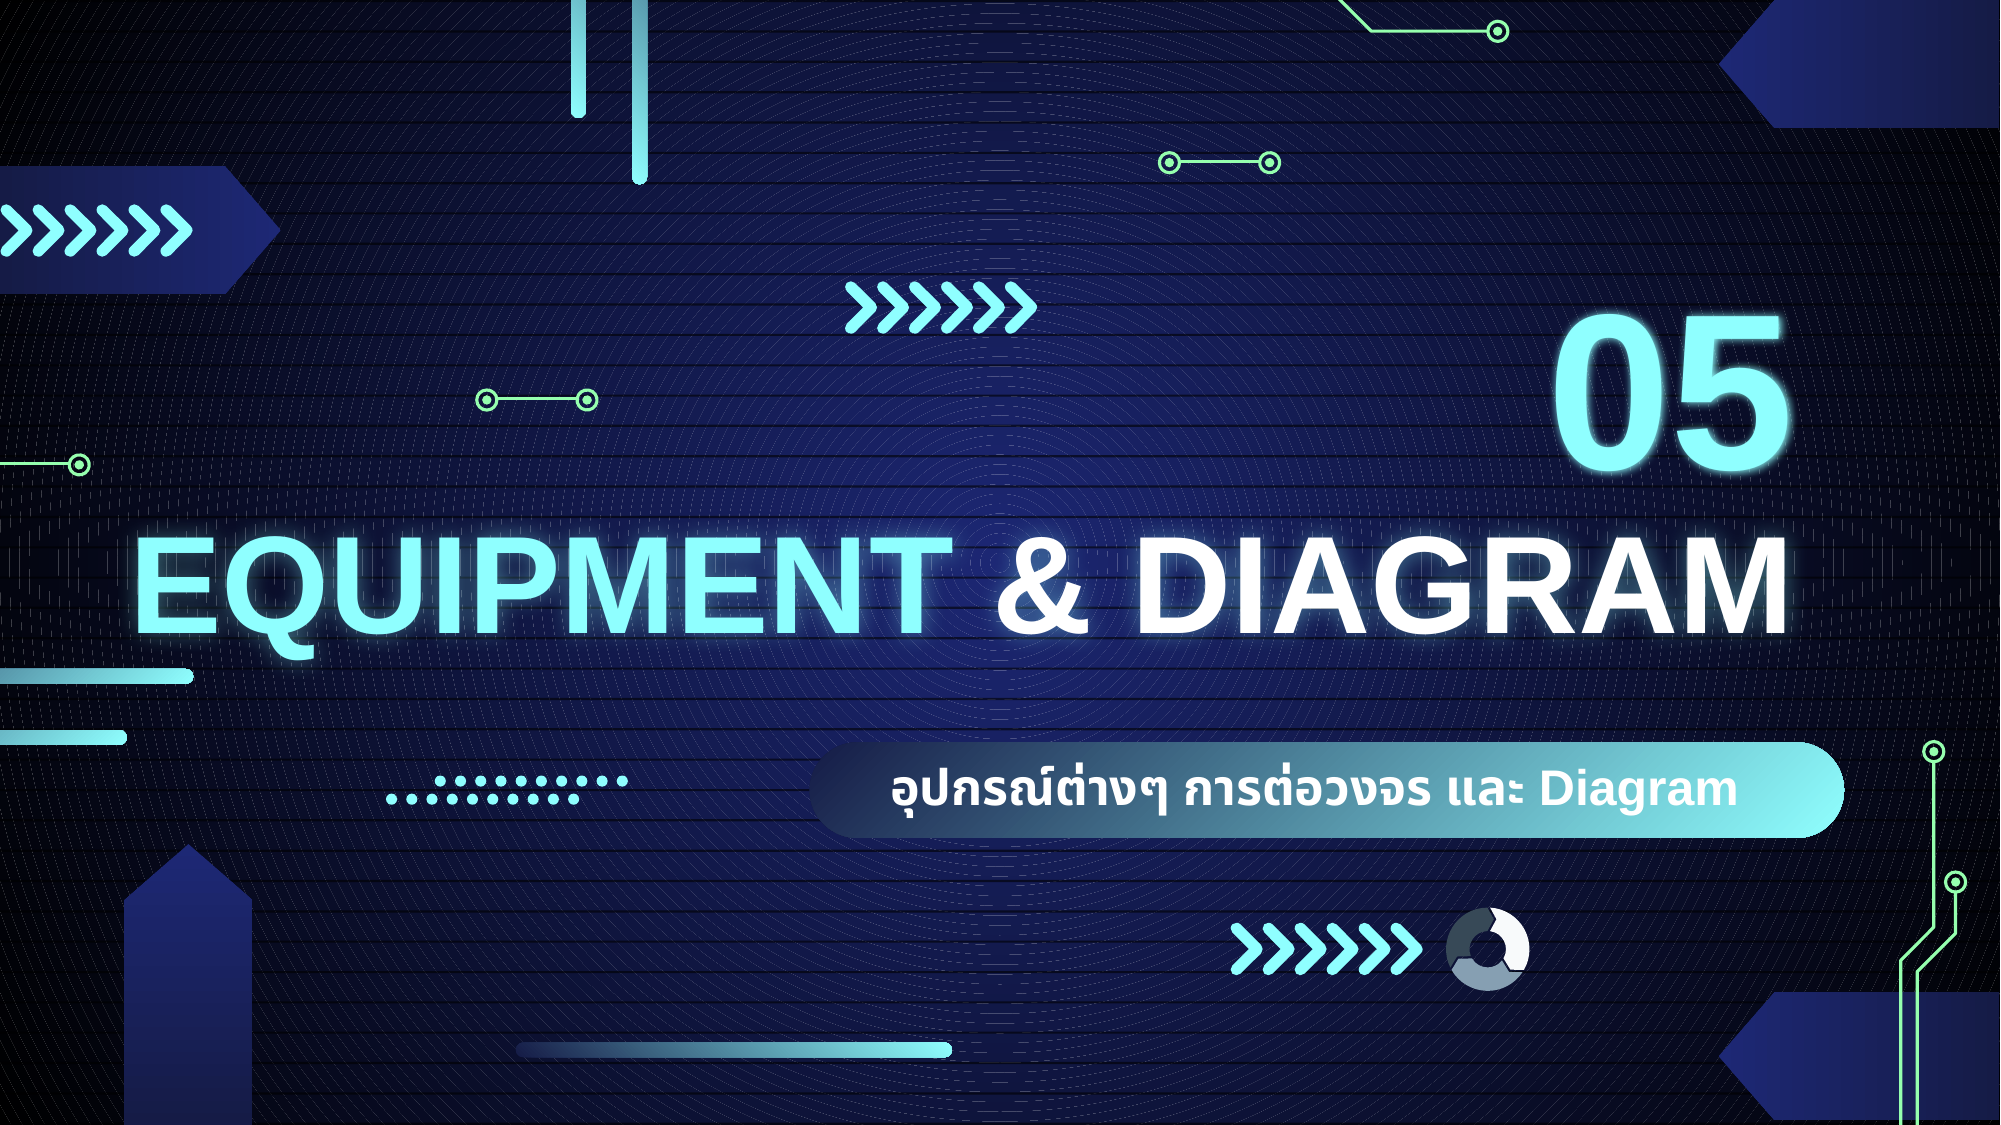

05

# EQUIPMENT & DIAGRAM
อุปกรณ์ต่างๆ การต่อวงจร และ Diagram